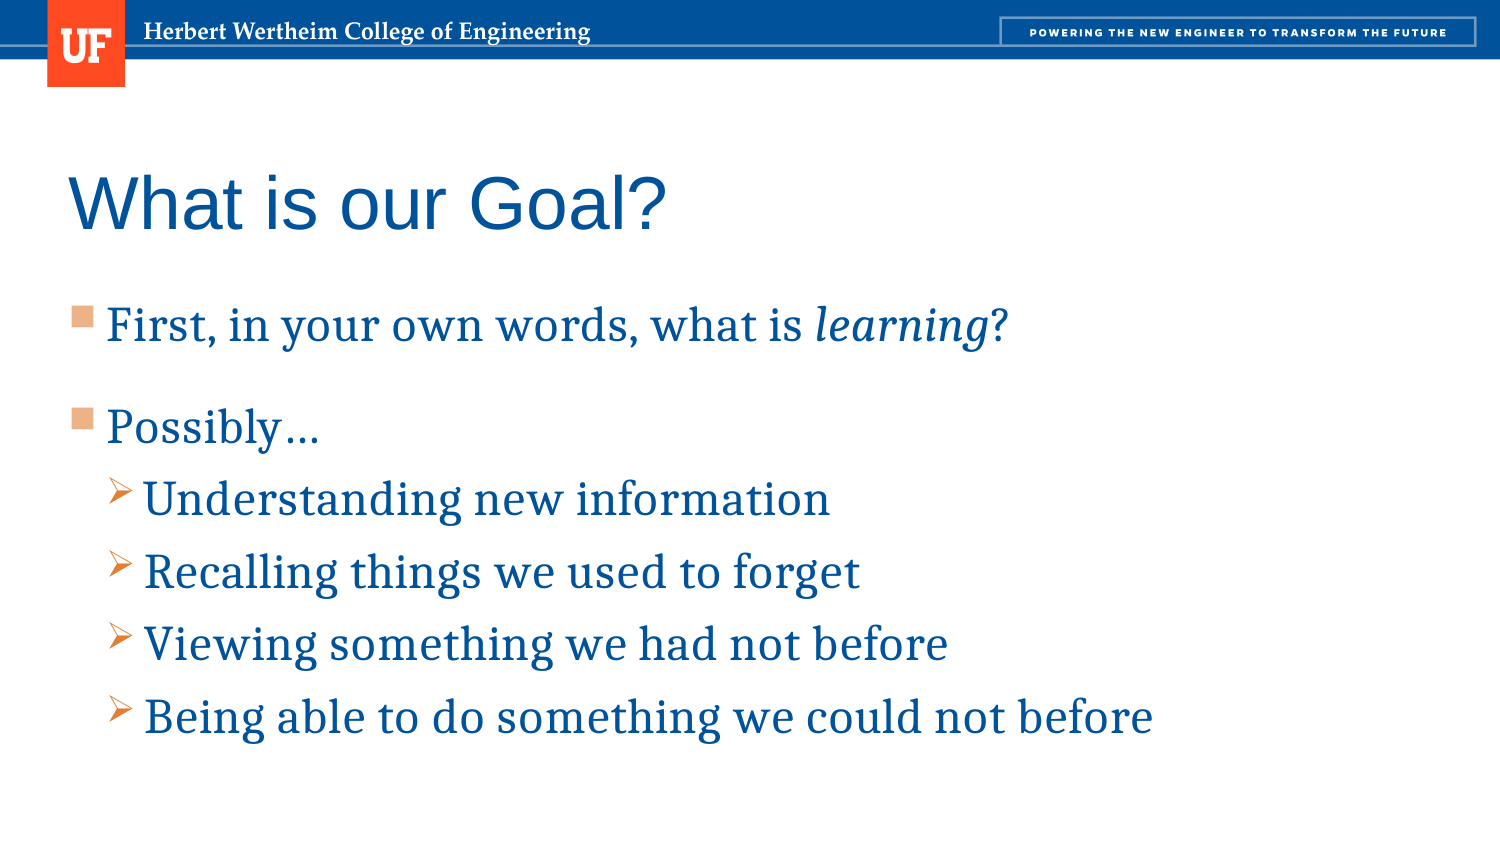

# What is our Goal?
First, in your own words, what is learning?
Possibly…
Understanding new information
Recalling things we used to forget
Viewing something we had not before
Being able to do something we could not before